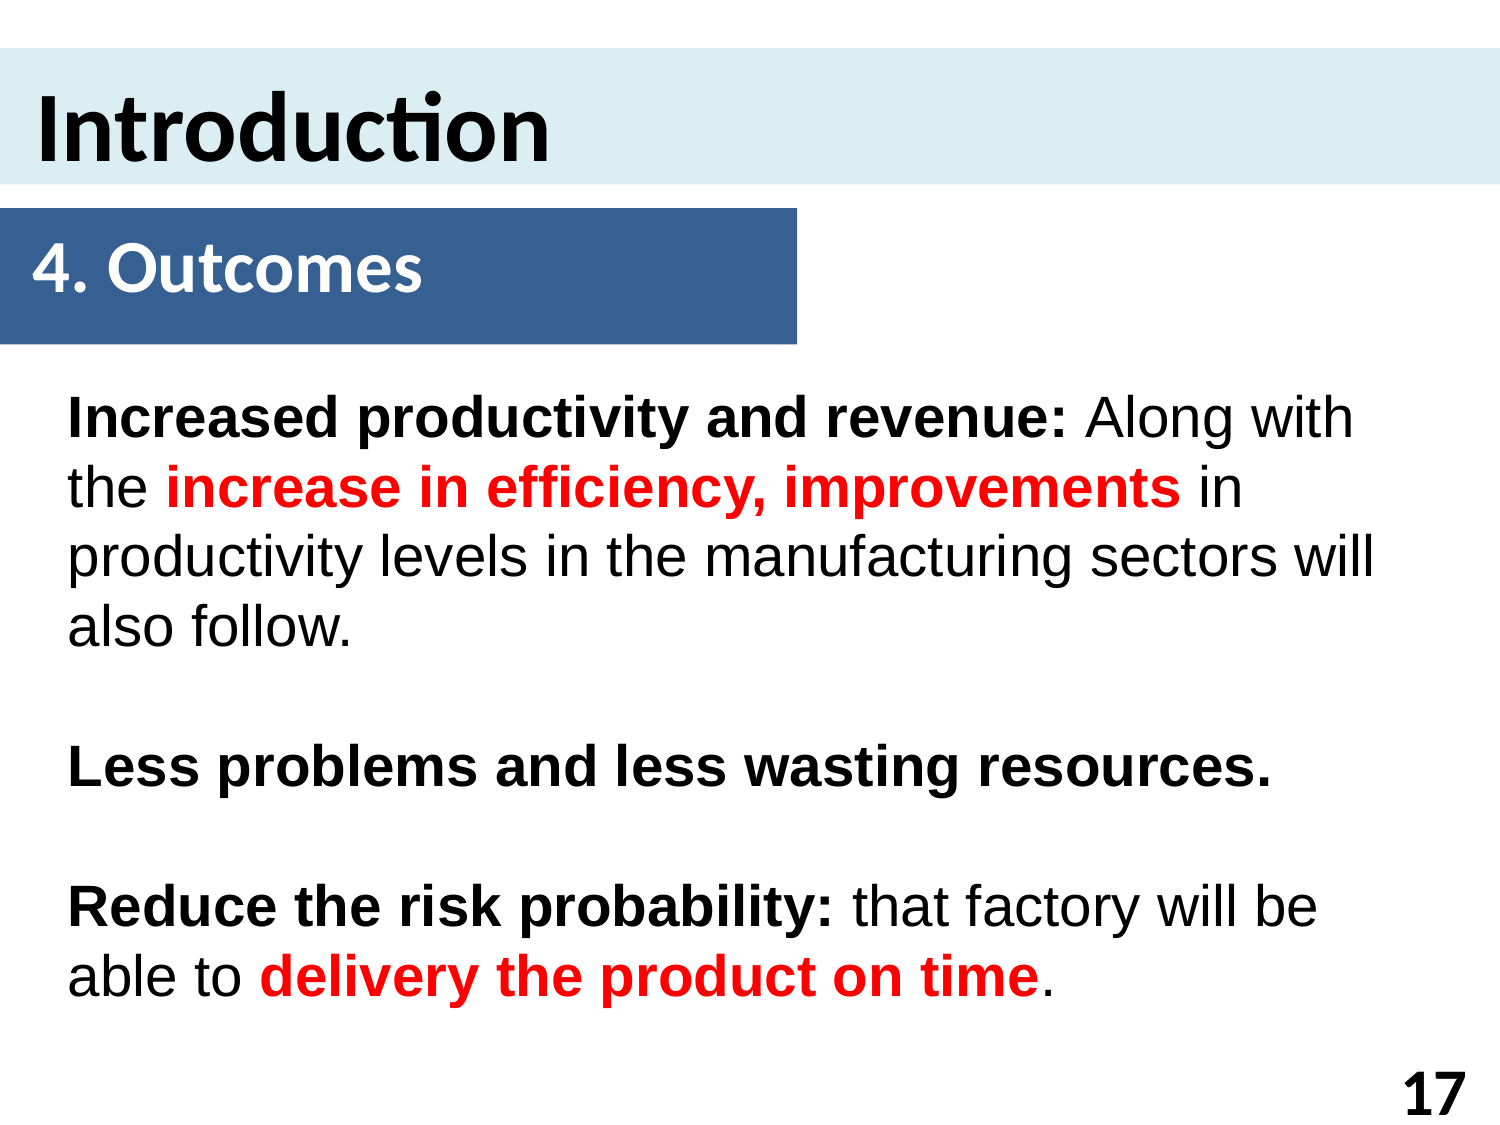

Introduction

4. Outcomes
Increased productivity and revenue: Along with the increase in efficiency, improvements in productivity levels in the manufacturing sectors will also follow.
Less problems and less wasting resources.
Reduce the risk probability: that factory will be able to delivery the product on time.

17